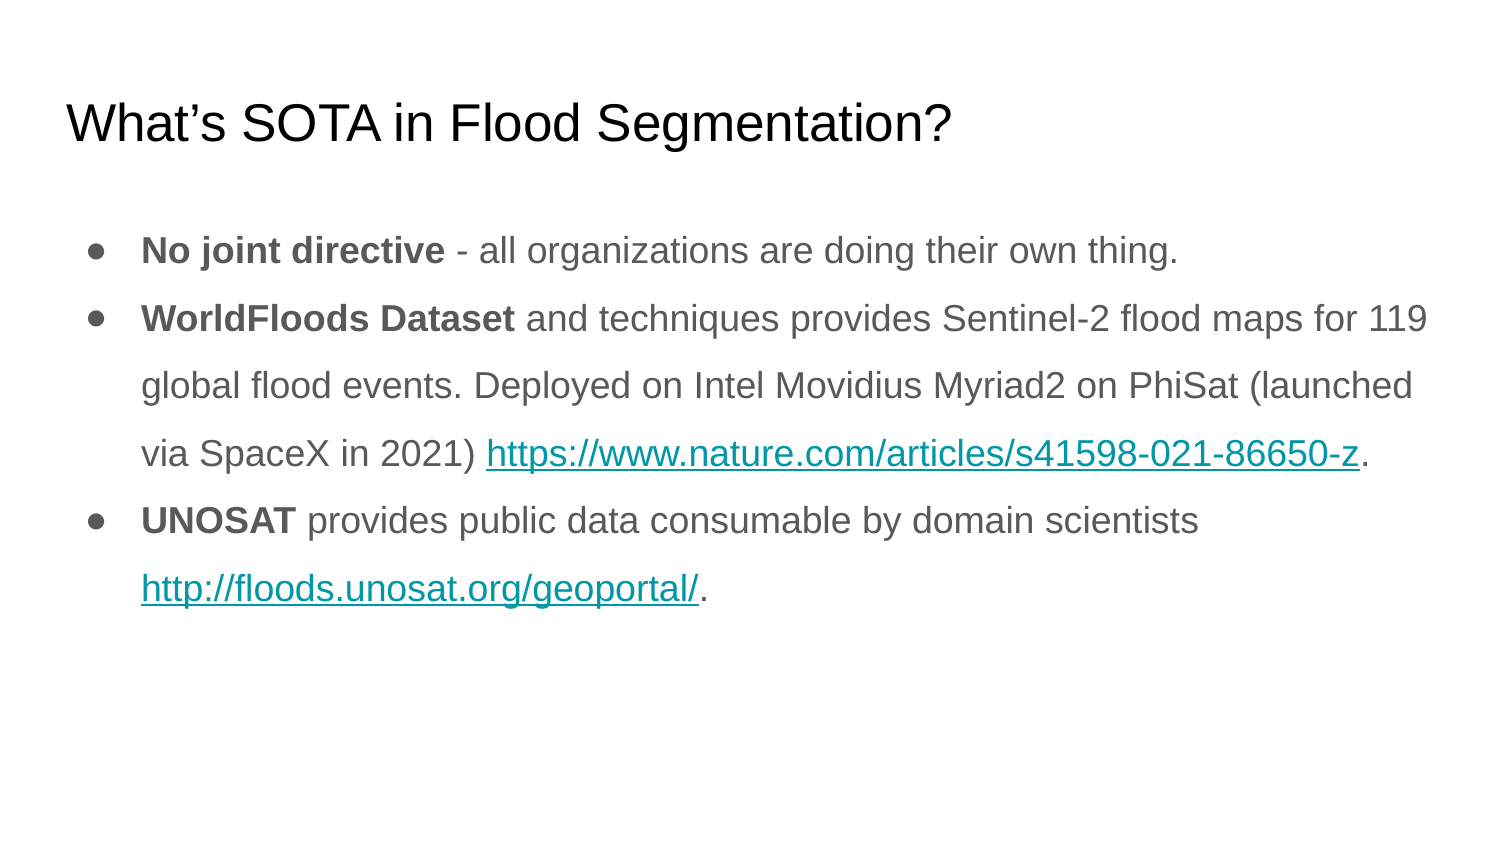

# What’s SOTA in Flood Segmentation?
No joint directive - all organizations are doing their own thing.
WorldFloods Dataset and techniques provides Sentinel-2 flood maps for 119 global flood events. Deployed on Intel Movidius Myriad2 on PhiSat (launched via SpaceX in 2021) https://www.nature.com/articles/s41598-021-86650-z.
UNOSAT provides public data consumable by domain scientists http://floods.unosat.org/geoportal/.